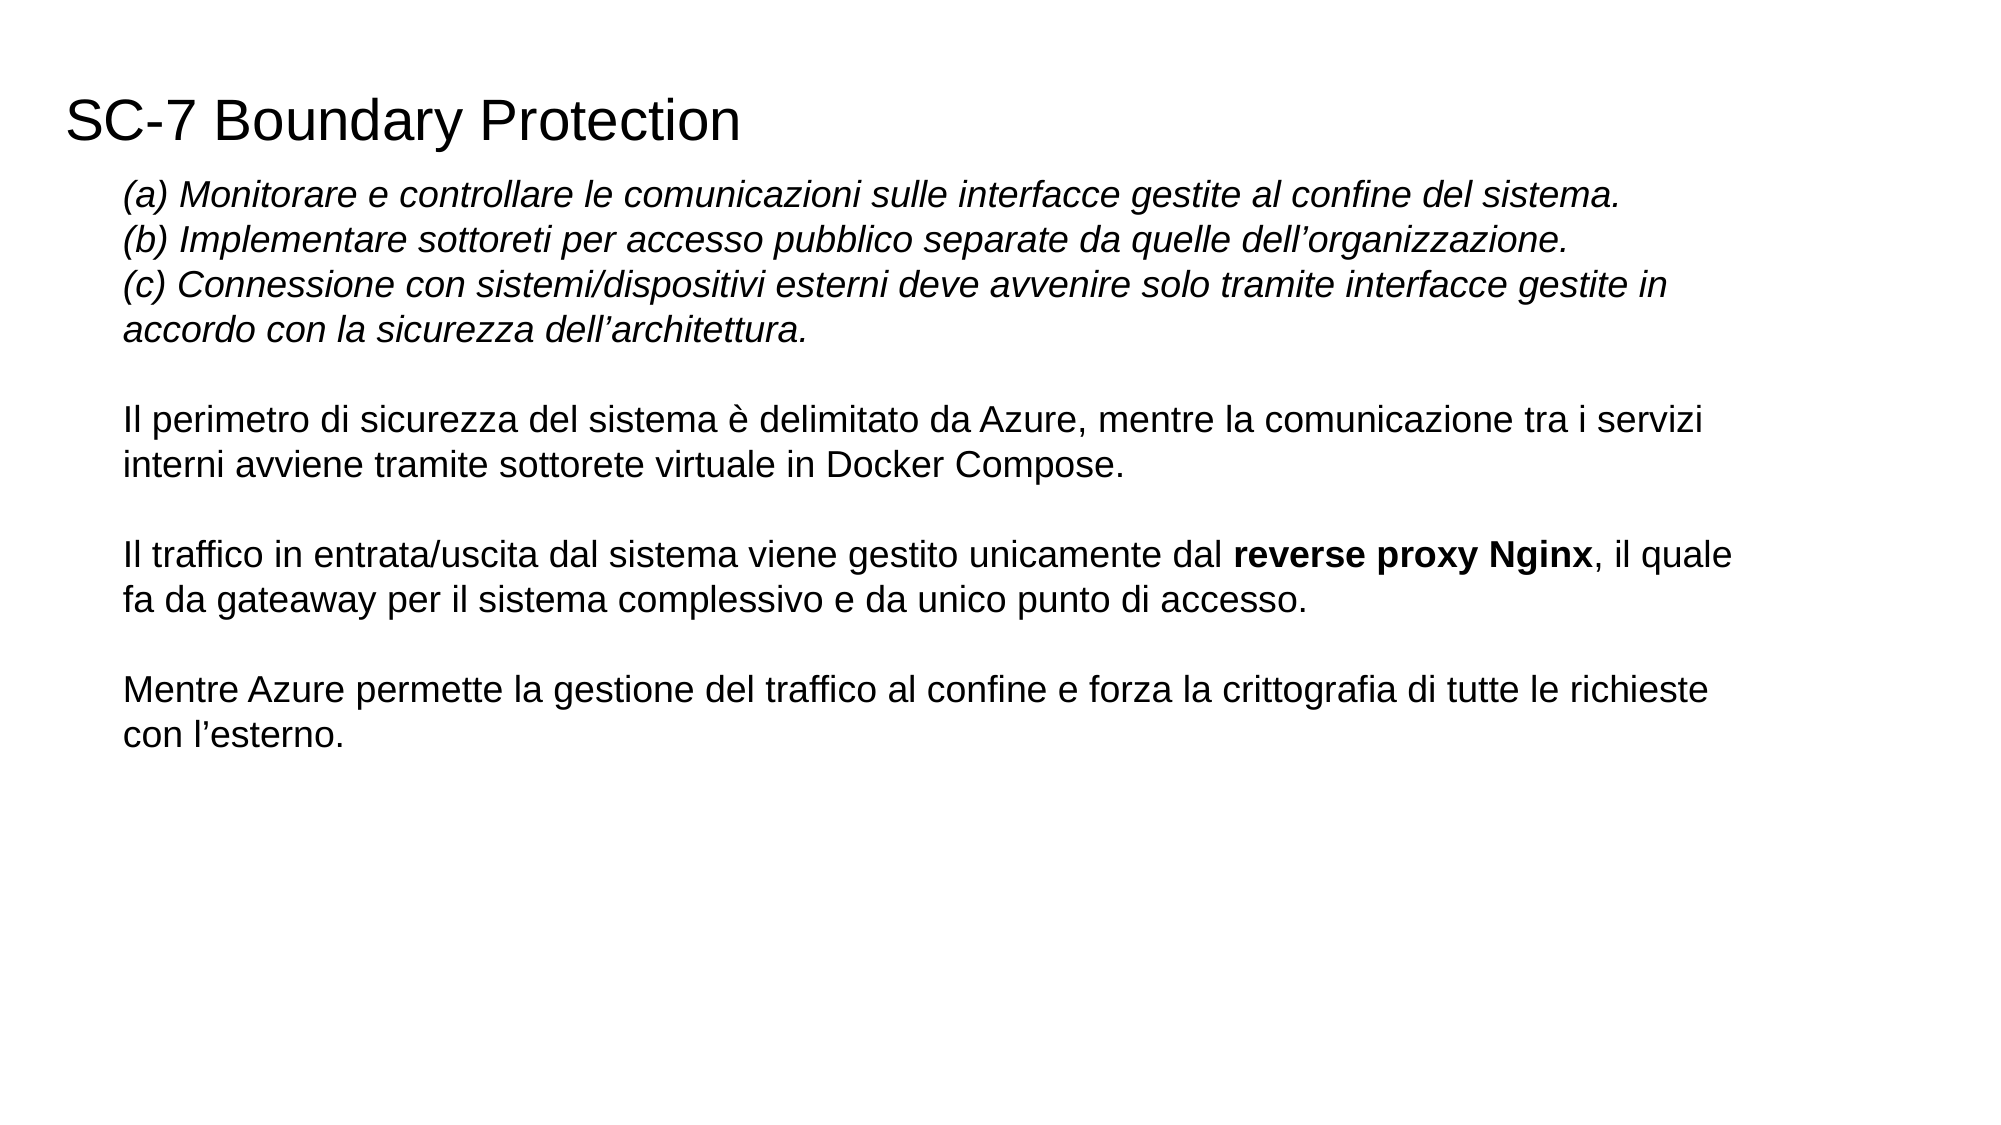

SC-7 Boundary Protection

(a) Monitorare e controllare le comunicazioni sulle interfacce gestite al confine del sistema.
(b) Implementare sottoreti per accesso pubblico separate da quelle dell’organizzazione.
(c) Connessione con sistemi/dispositivi esterni deve avvenire solo tramite interfacce gestite in accordo con la sicurezza dell’architettura.

Il perimetro di sicurezza del sistema è delimitato da Azure, mentre la comunicazione tra i servizi interni avviene tramite sottorete virtuale in Docker Compose.

Il traffico in entrata/uscita dal sistema viene gestito unicamente dal reverse proxy Nginx, il quale fa da gateaway per il sistema complessivo e da unico punto di accesso.

Mentre Azure permette la gestione del traffico al confine e forza la crittografia di tutte le richieste con l’esterno.